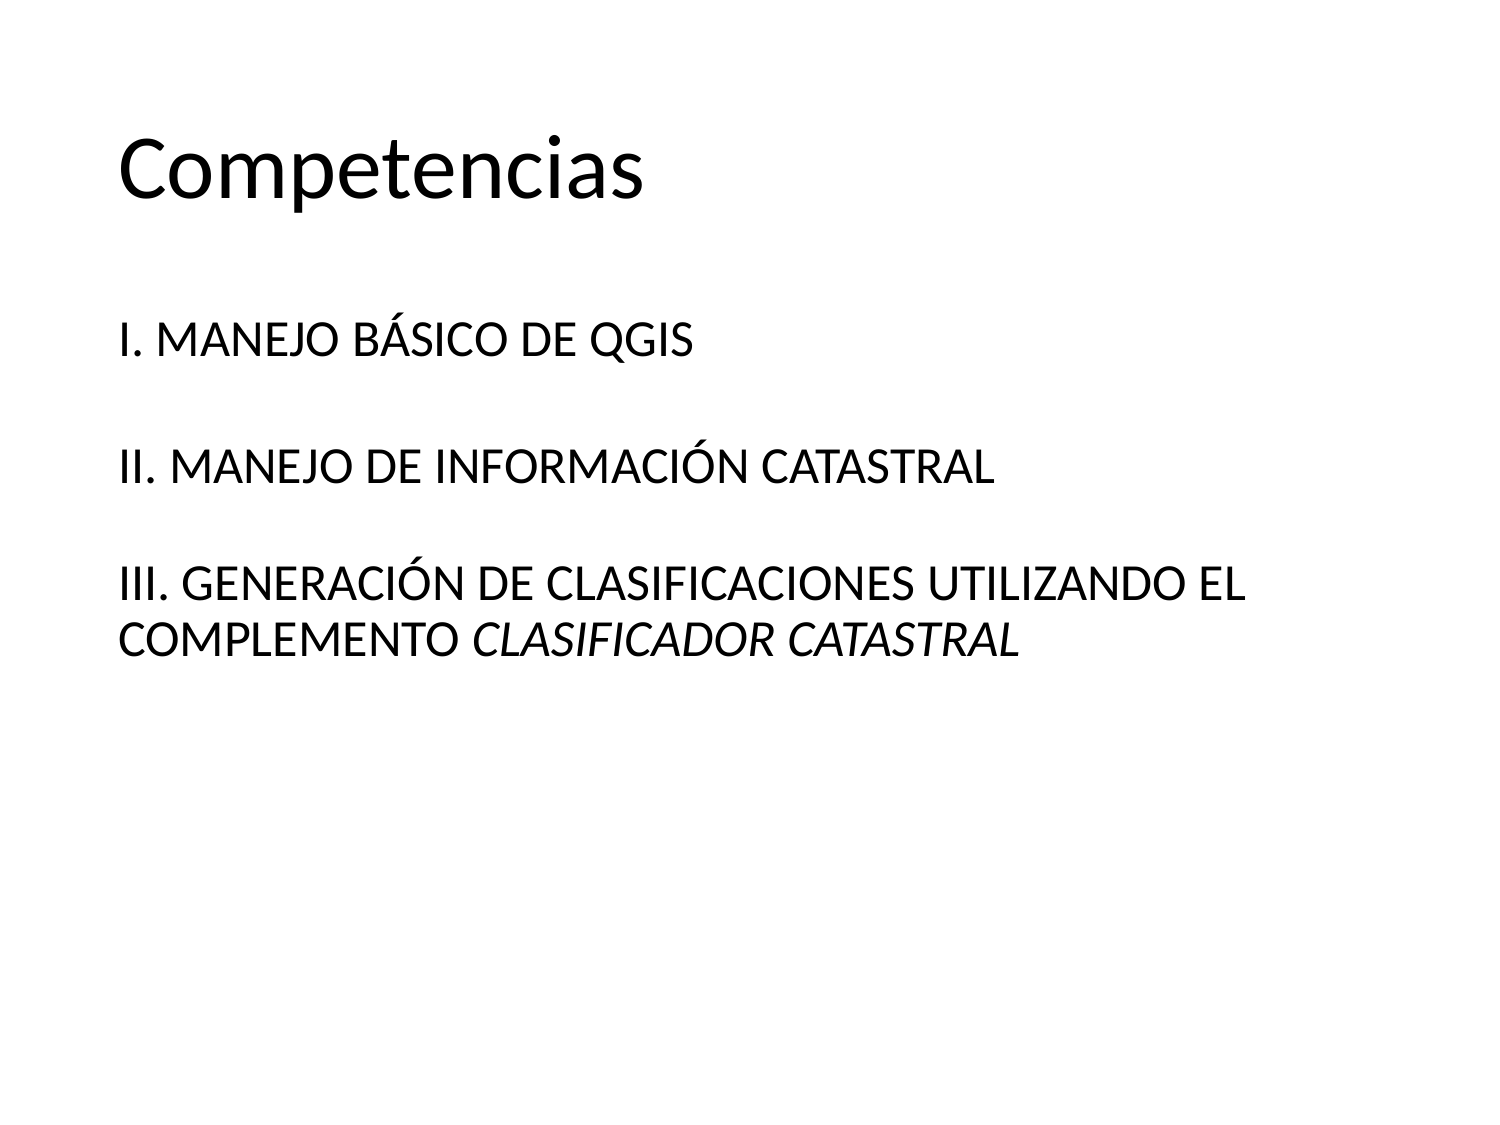

# Competencias
I. MANEJO BÁSICO DE QGIS
II. MANEJO DE INFORMACIÓN CATASTRAL
III. GENERACIÓN DE CLASIFICACIONES UTILIZANDO EL COMPLEMENTO CLASIFICADOR CATASTRAL